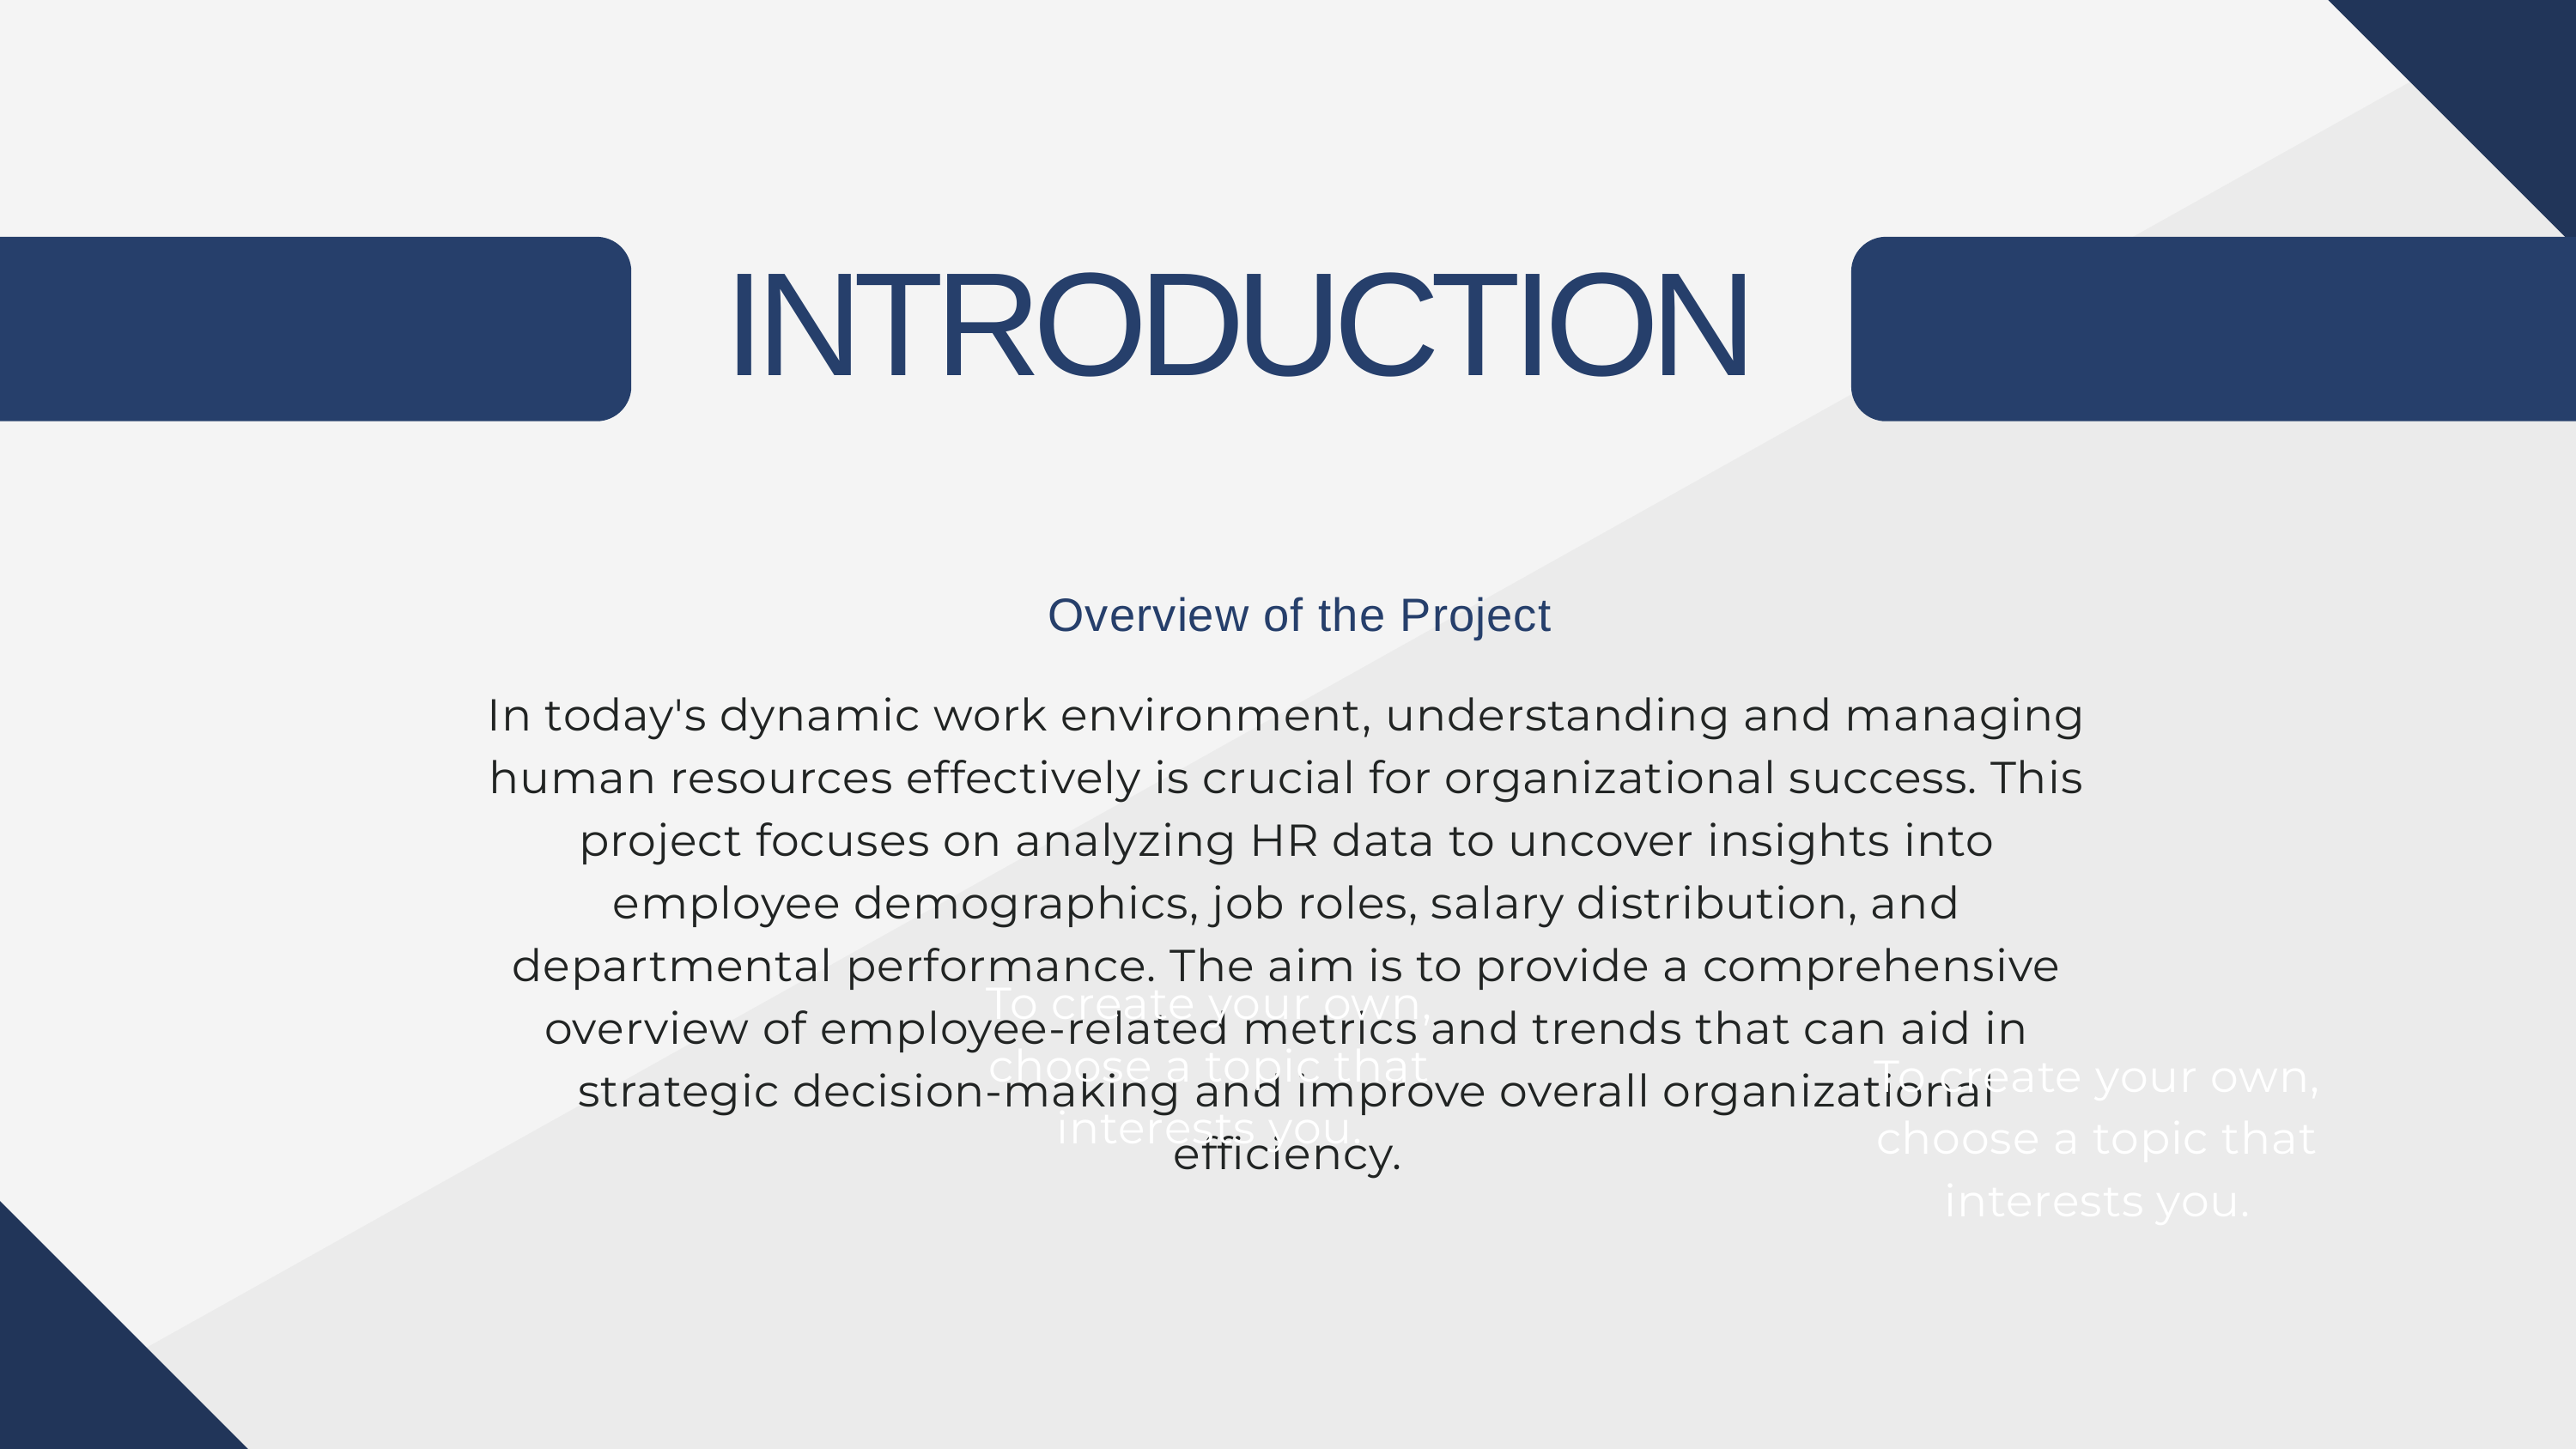

INTRODUCTION
Overview of the Project

In today's dynamic work environment, understanding and managing human resources effectively is crucial for organizational success. This project focuses on analyzing HR data to uncover insights into employee demographics, job roles, salary distribution, and departmental performance. The aim is to provide a comprehensive overview of employee-related metrics and trends that can aid in strategic decision-making and improve overall organizational efficiency.
To create your own, choose a topic that interests you.
To create your own, choose a topic that interests you.